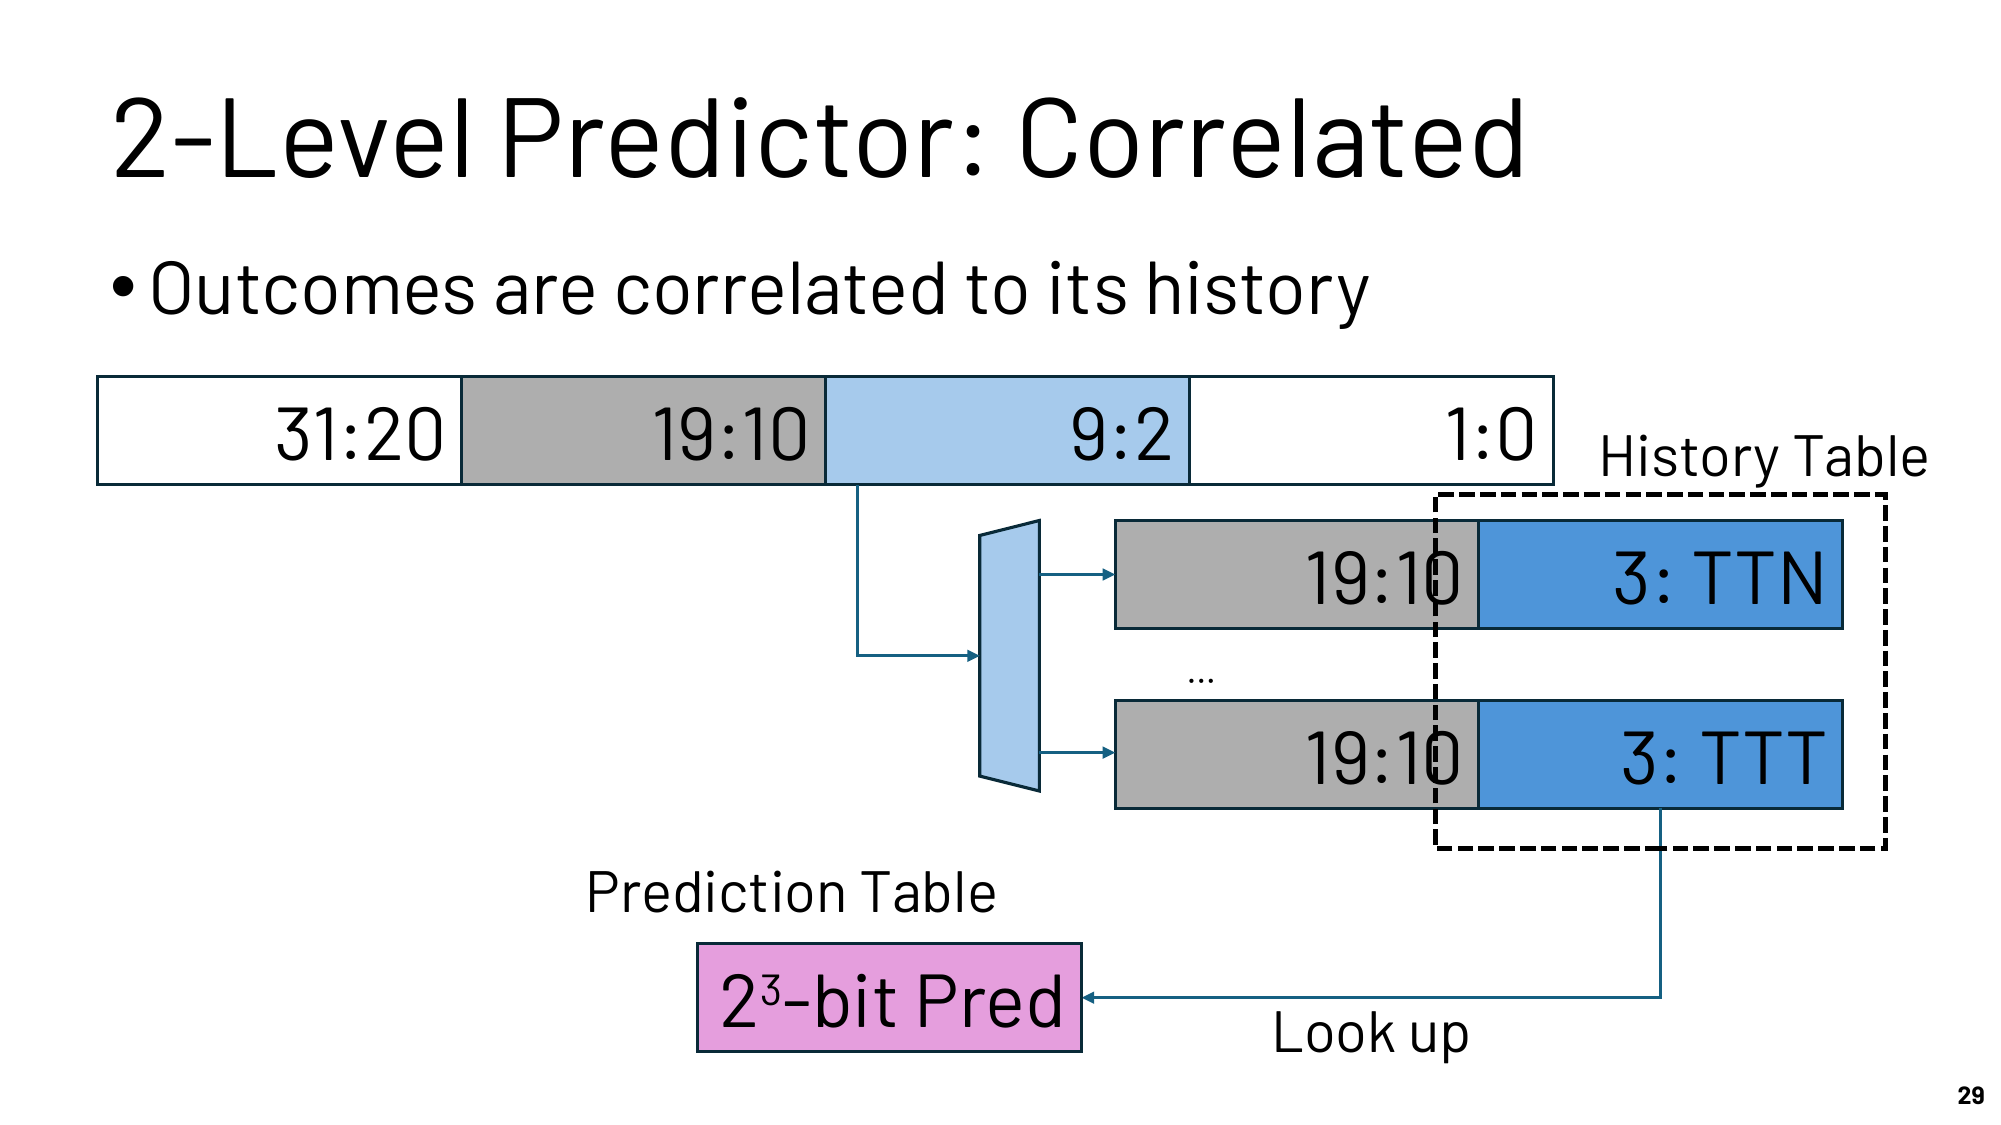

# 2-Level Predictor: Correlated
Outcomes are correlated to its history
31:20
19:10
9:2
1:0
History Table

19:10
3: TTN

…
19:10
3: TTT
Prediction Table
23-bit Pred
Look up
29